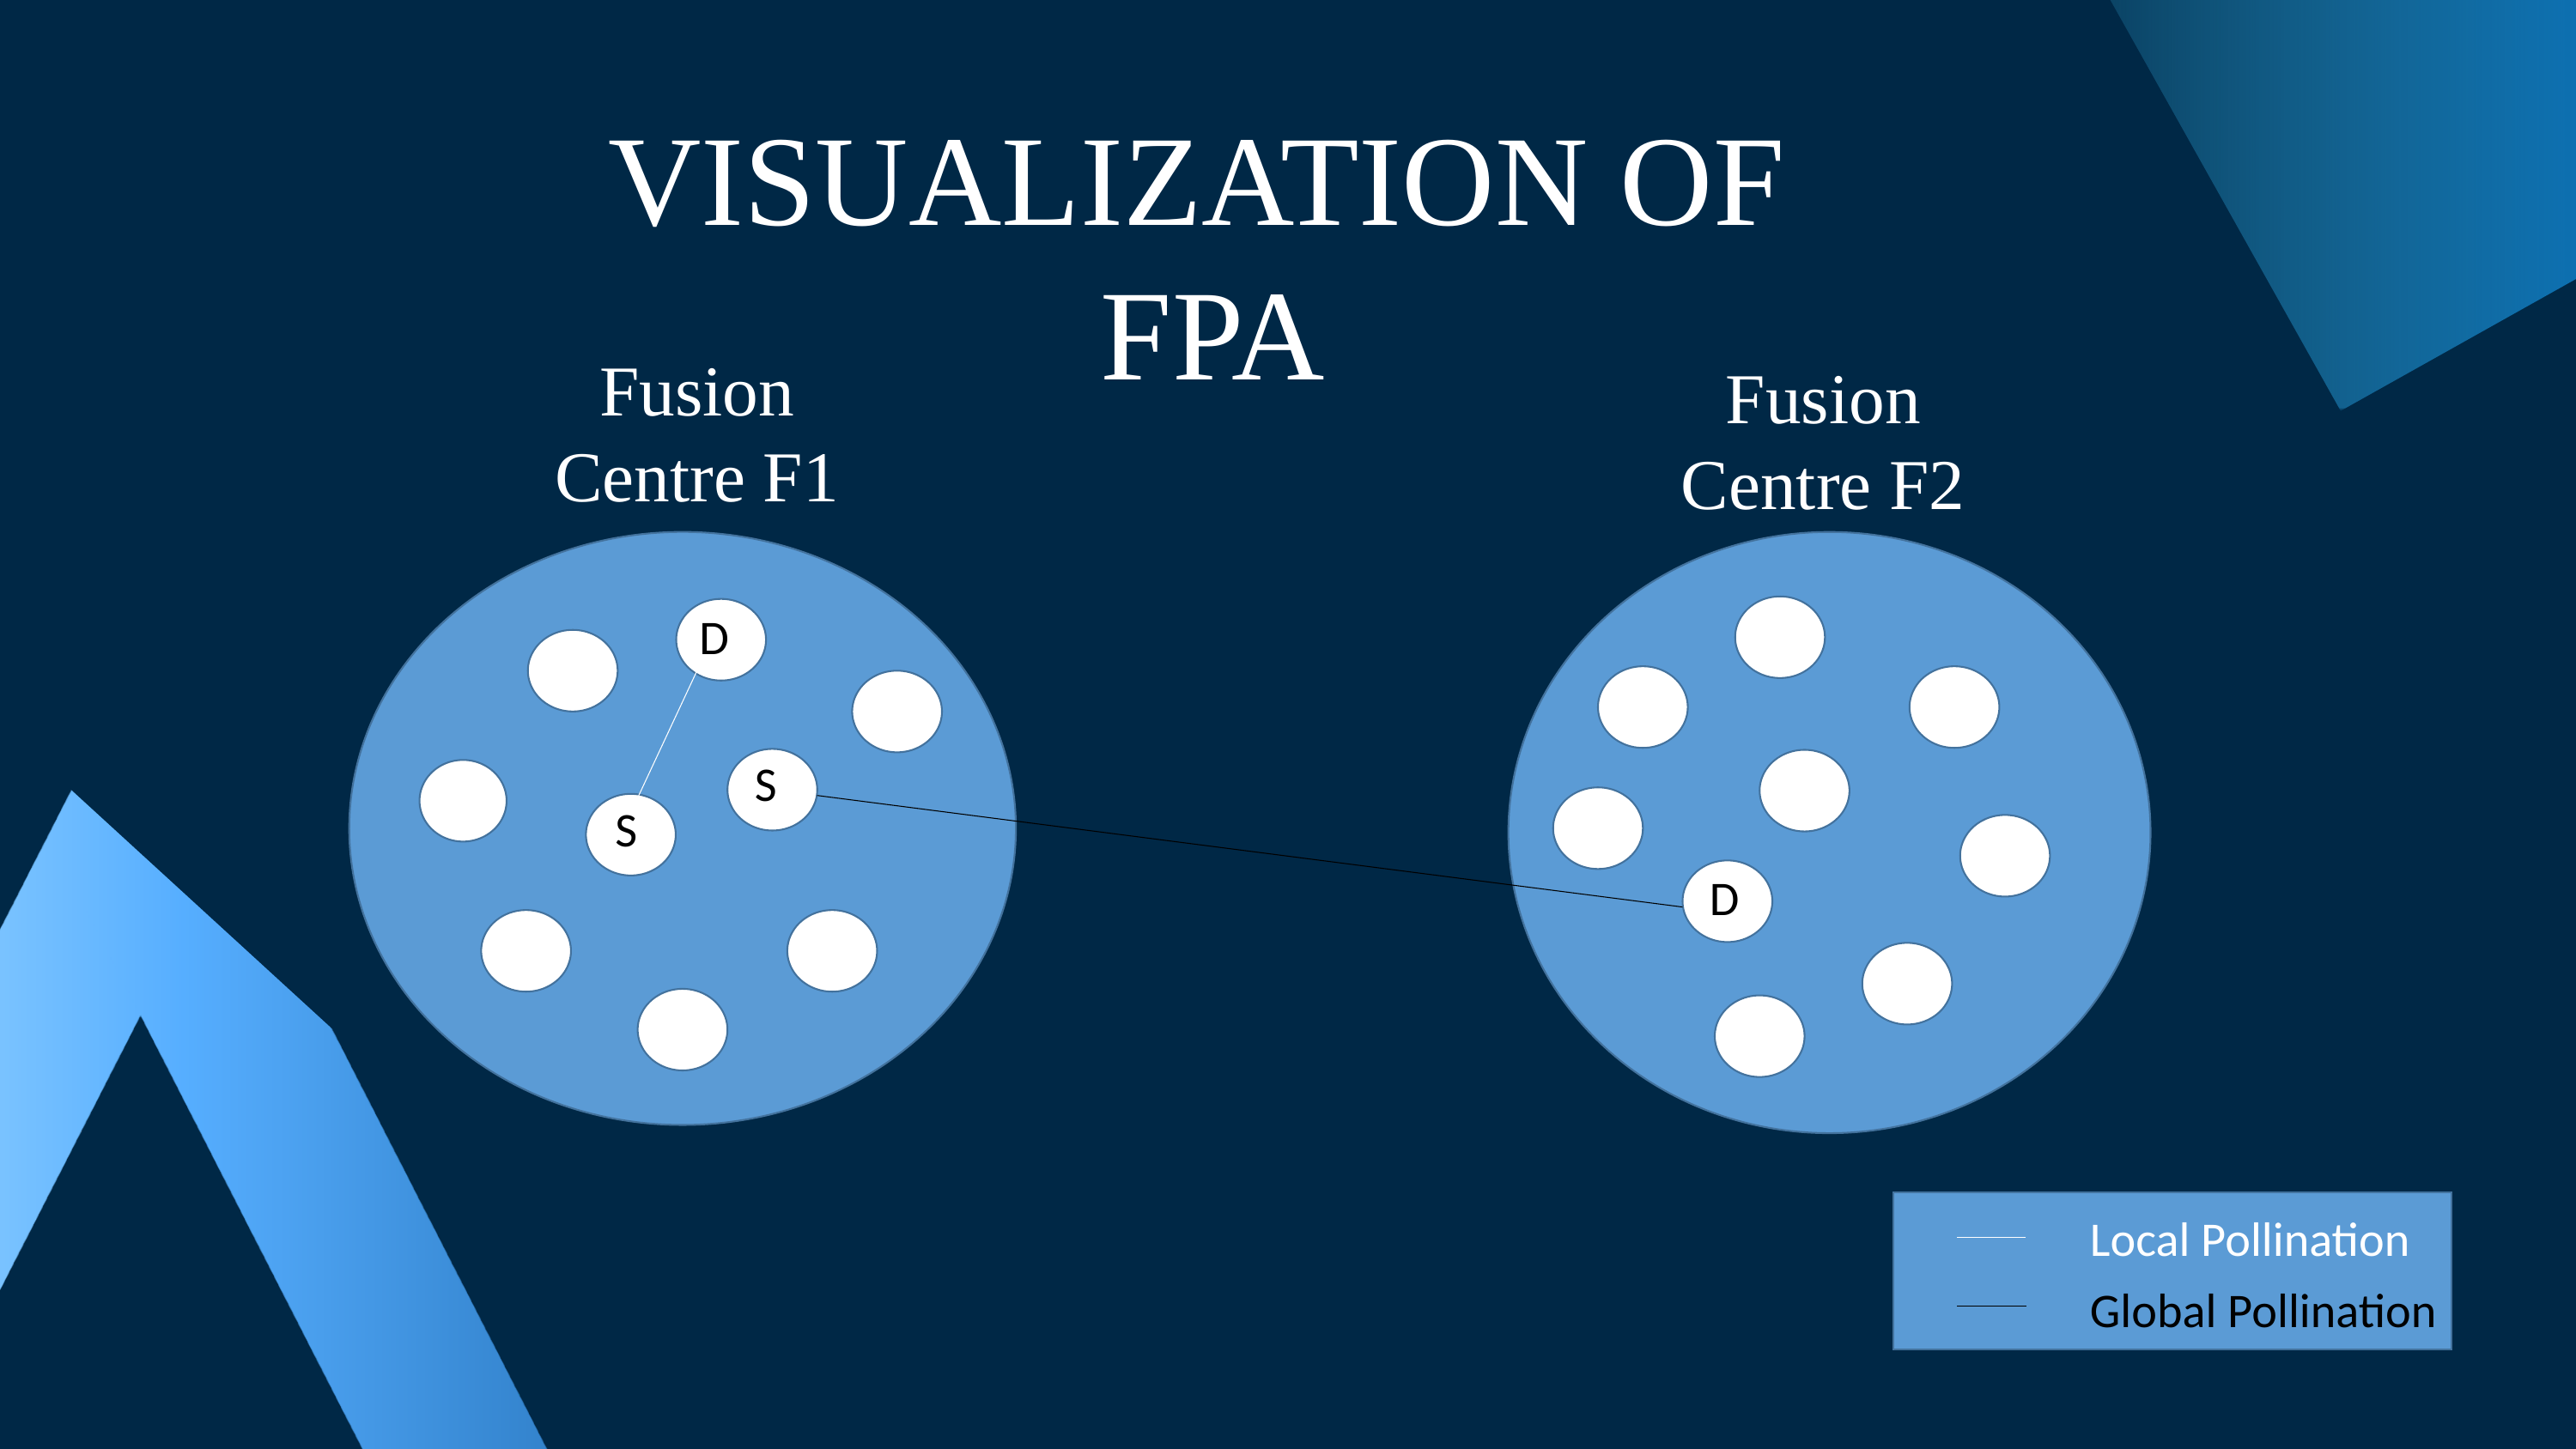

VISUALIZATION OF
 FPA
Fusion Centre F1
Fusion Centre F2

D

S

S

D

Local Pollination
Global Pollination